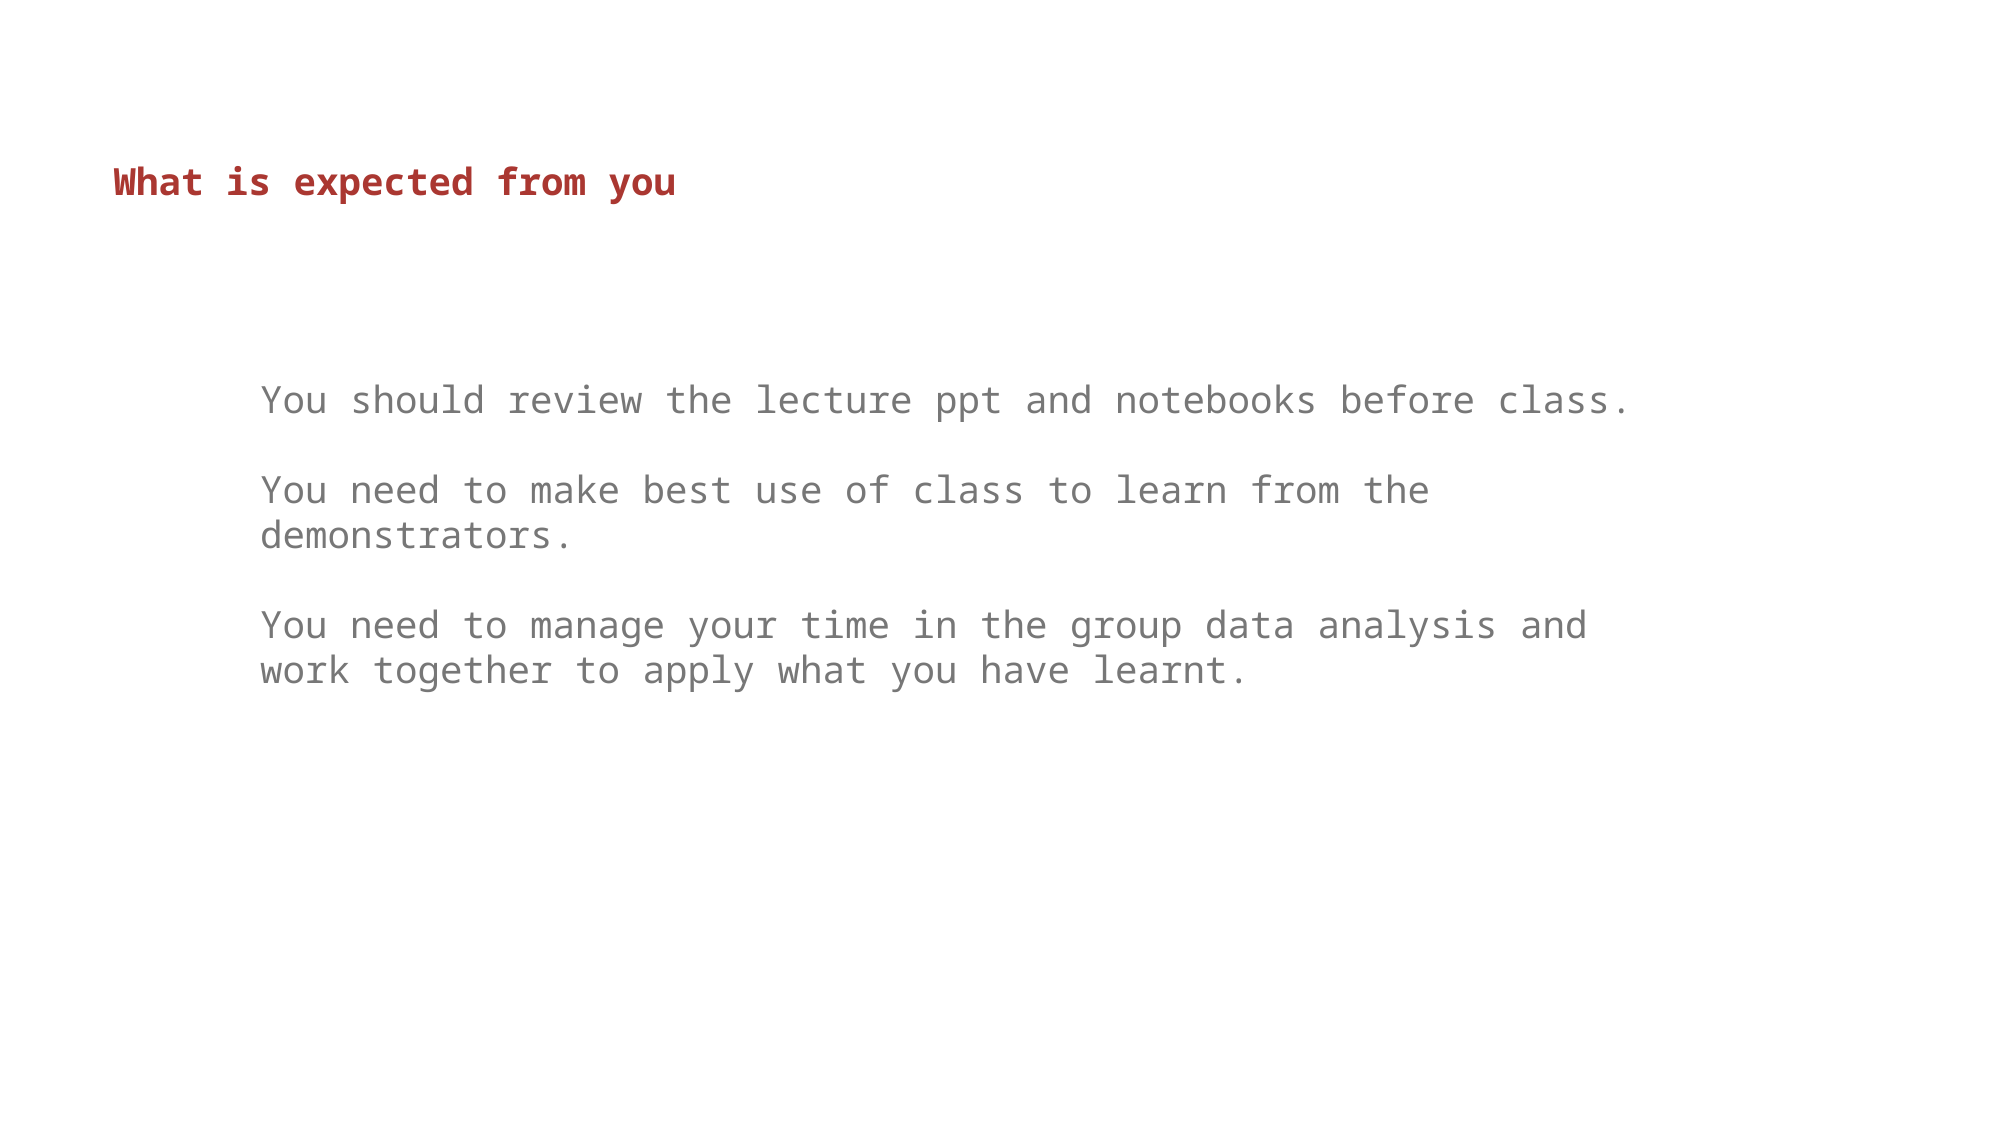

What is expected from you
You should review the lecture ppt and notebooks before class.

You need to make best use of class to learn from the demonstrators.

You need to manage your time in the group data analysis and work together to apply what you have learnt.